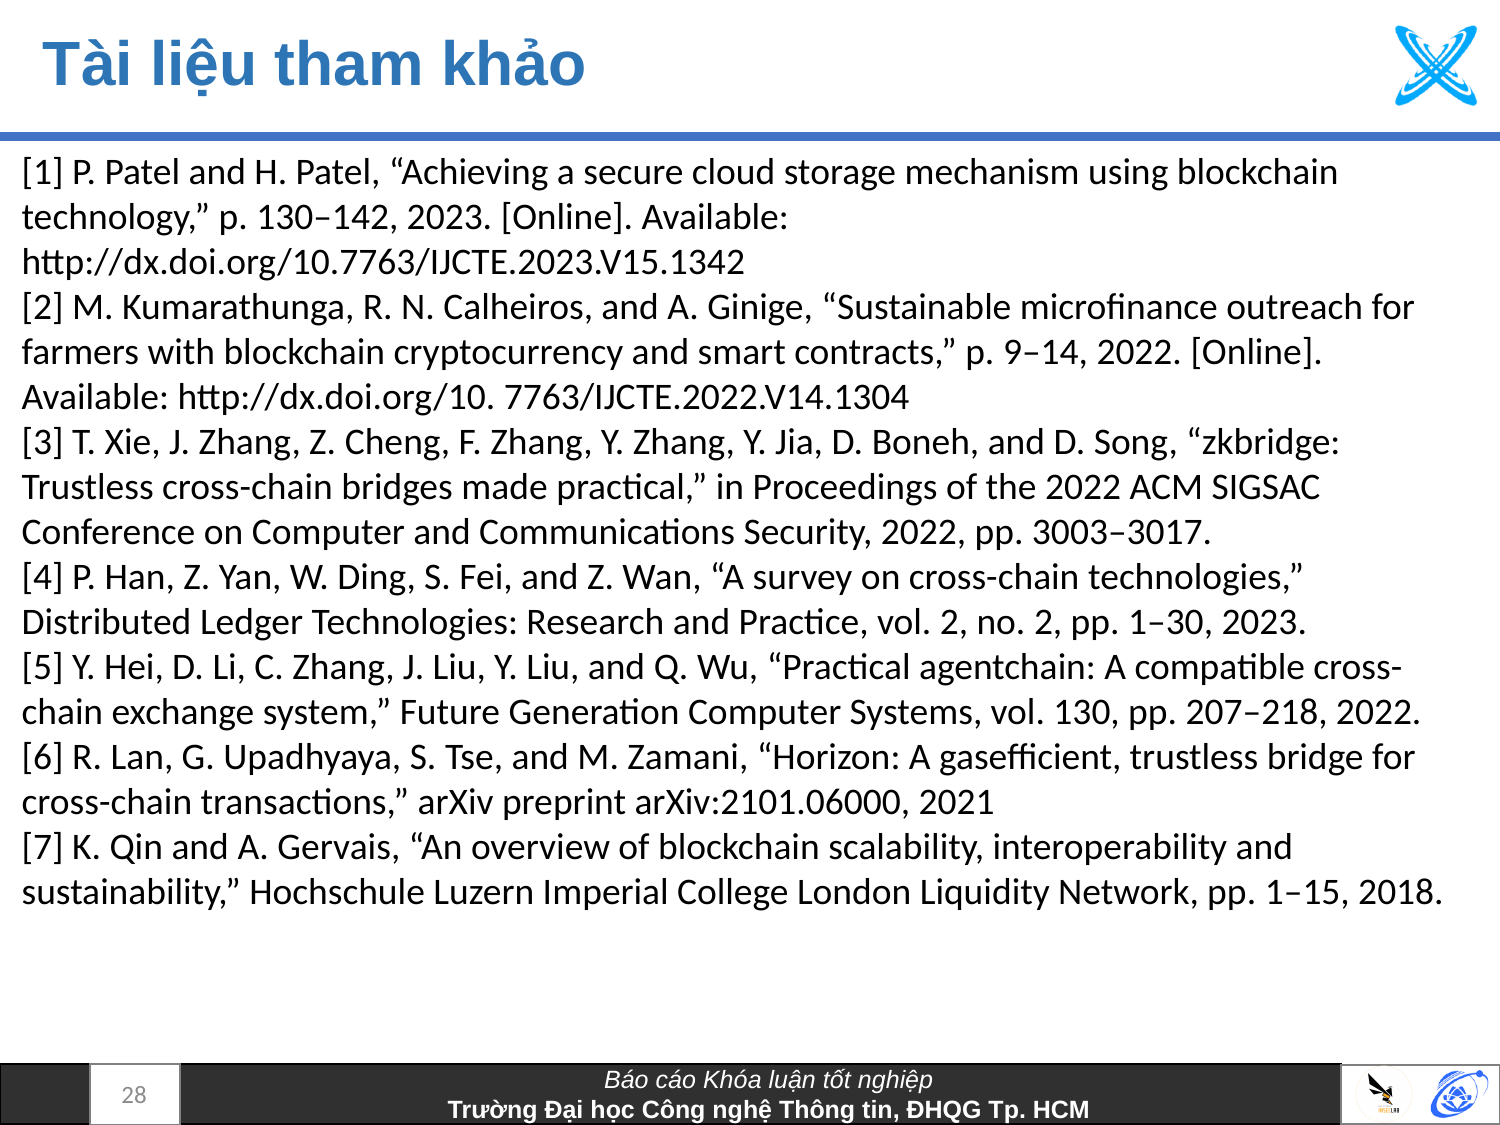

# Tài liệu tham khảo
[1] P. Patel and H. Patel, “Achieving a secure cloud storage mechanism using blockchain technology,” p. 130–142, 2023. [Online]. Available: http://dx.doi.org/10.7763/IJCTE.2023.V15.1342
[2] M. Kumarathunga, R. N. Calheiros, and A. Ginige, “Sustainable microfinance outreach for farmers with blockchain cryptocurrency and smart contracts,” p. 9–14, 2022. [Online]. Available: http://dx.doi.org/10. 7763/IJCTE.2022.V14.1304
[3] T. Xie, J. Zhang, Z. Cheng, F. Zhang, Y. Zhang, Y. Jia, D. Boneh, and D. Song, “zkbridge: Trustless cross-chain bridges made practical,” in Proceedings of the 2022 ACM SIGSAC Conference on Computer and Communications Security, 2022, pp. 3003–3017.
[4] P. Han, Z. Yan, W. Ding, S. Fei, and Z. Wan, “A survey on cross-chain technologies,” Distributed Ledger Technologies: Research and Practice, vol. 2, no. 2, pp. 1–30, 2023.
[5] Y. Hei, D. Li, C. Zhang, J. Liu, Y. Liu, and Q. Wu, “Practical agentchain: A compatible cross-chain exchange system,” Future Generation Computer Systems, vol. 130, pp. 207–218, 2022.
[6] R. Lan, G. Upadhyaya, S. Tse, and M. Zamani, “Horizon: A gasefficient, trustless bridge for cross-chain transactions,” arXiv preprint arXiv:2101.06000, 2021
[7] K. Qin and A. Gervais, “An overview of blockchain scalability, interoperability and sustainability,” Hochschule Luzern Imperial College London Liquidity Network, pp. 1–15, 2018.

28